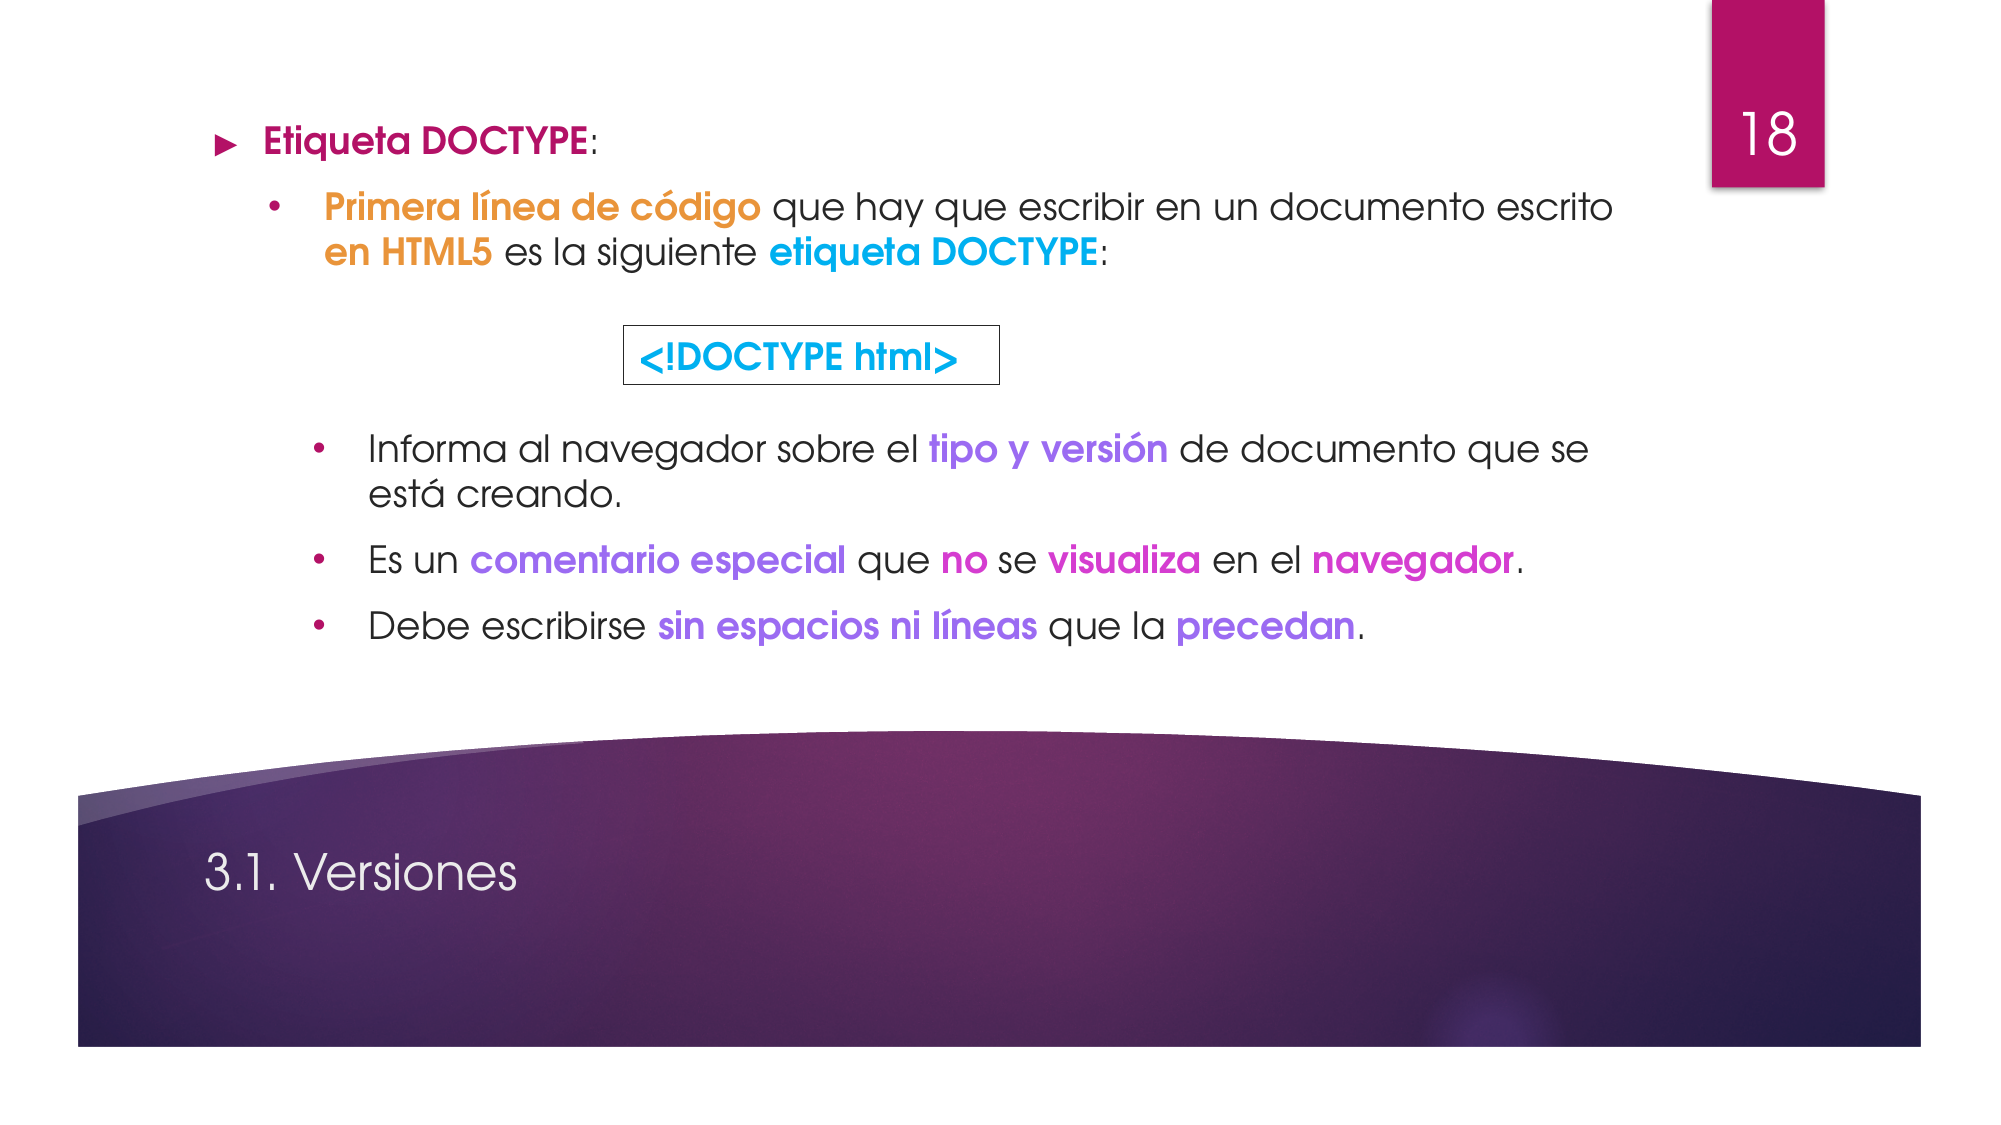

18
Etiqueta DOCTYPE:
Primera línea de código que hay que escribir en un documento escrito en HTML5 es la siguiente etiqueta DOCTYPE:

Informa al navegador sobre el tipo y versión de documento que se está creando.
Es un comentario especial que no se visualiza en el navegador.
Debe escribirse sin espacios ni líneas que la precedan.
<!DOCTYPE html>
# 3.1. Versiones